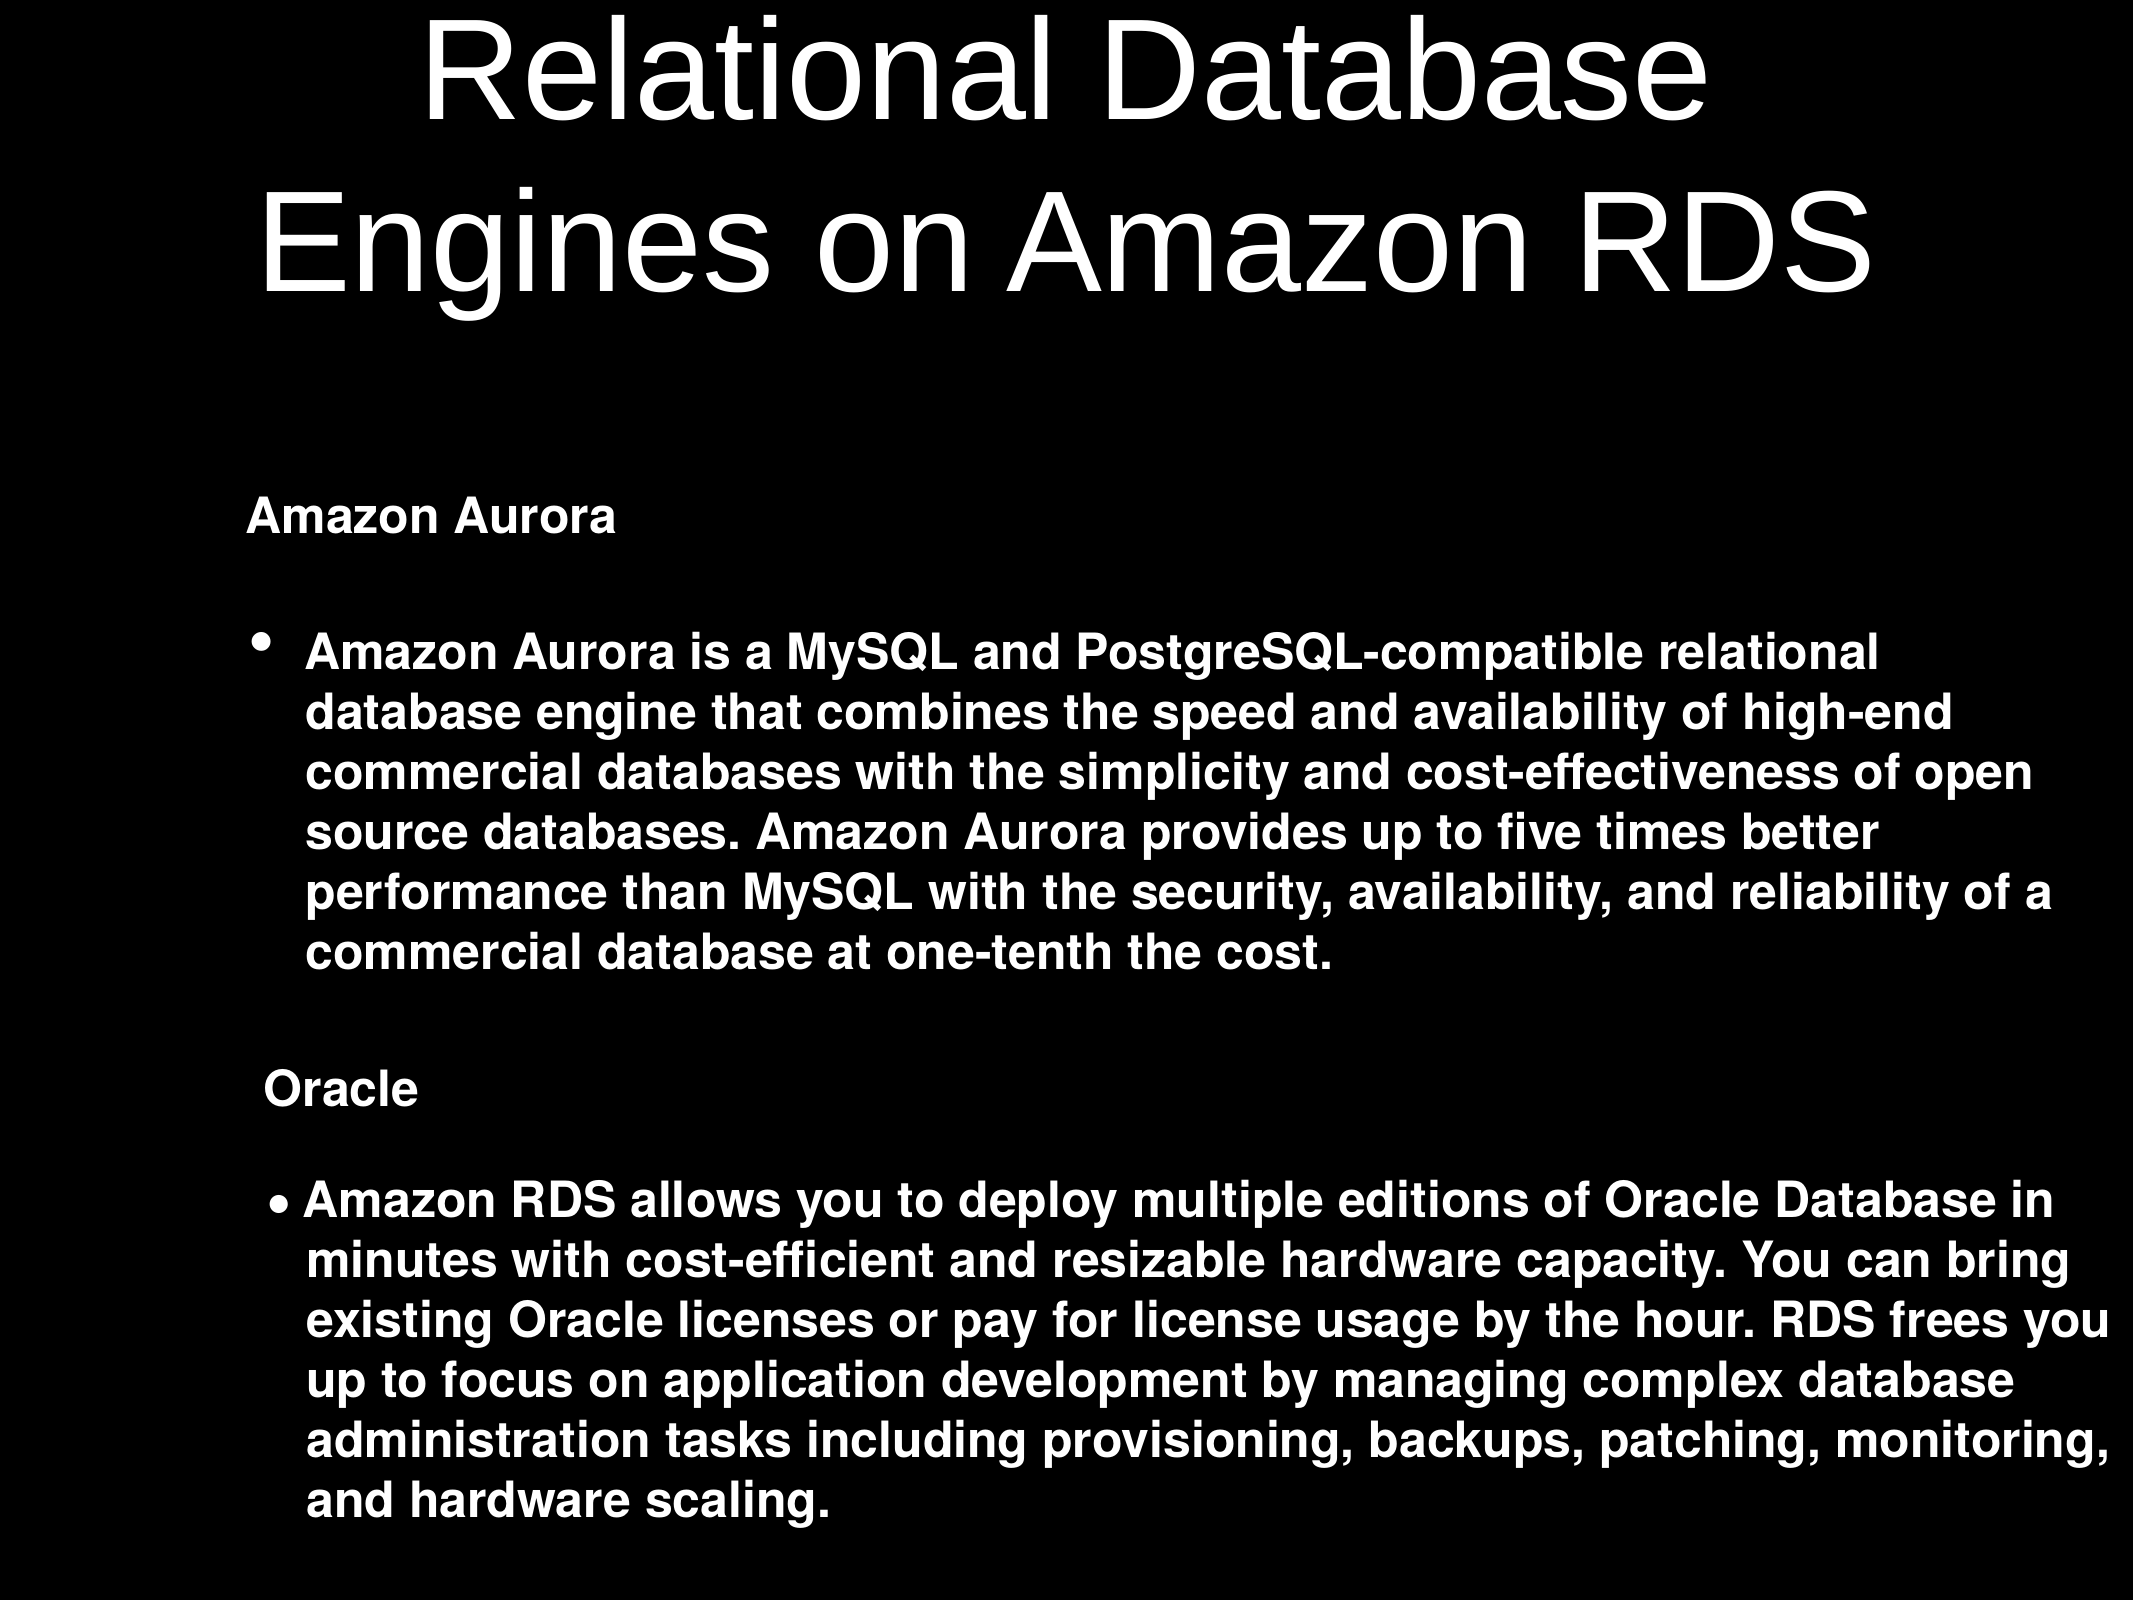

Relational Database Engines on Amazon RDS
Amazon Aurora
Amazon Aurora is a MySQL and PostgreSQL-compatible relational
    database engine that combines the speed and availability of high-end
    commercial databases with the simplicity and cost-effectiveness of open
    source databases. Amazon Aurora provides up to five times better
    performance than MySQL with the security, availability, and reliability of a
    commercial database at one-tenth the cost.
Oracle
Amazon RDS allows you to deploy multiple editions of Oracle Database in
   minutes with cost-efficient and resizable hardware capacity. You can bring
   existing Oracle licenses or pay for license usage by the hour. RDS frees you
   up to focus on application development by managing complex database
   administration tasks including provisioning, backups, patching, monitoring,
   and hardware scaling.